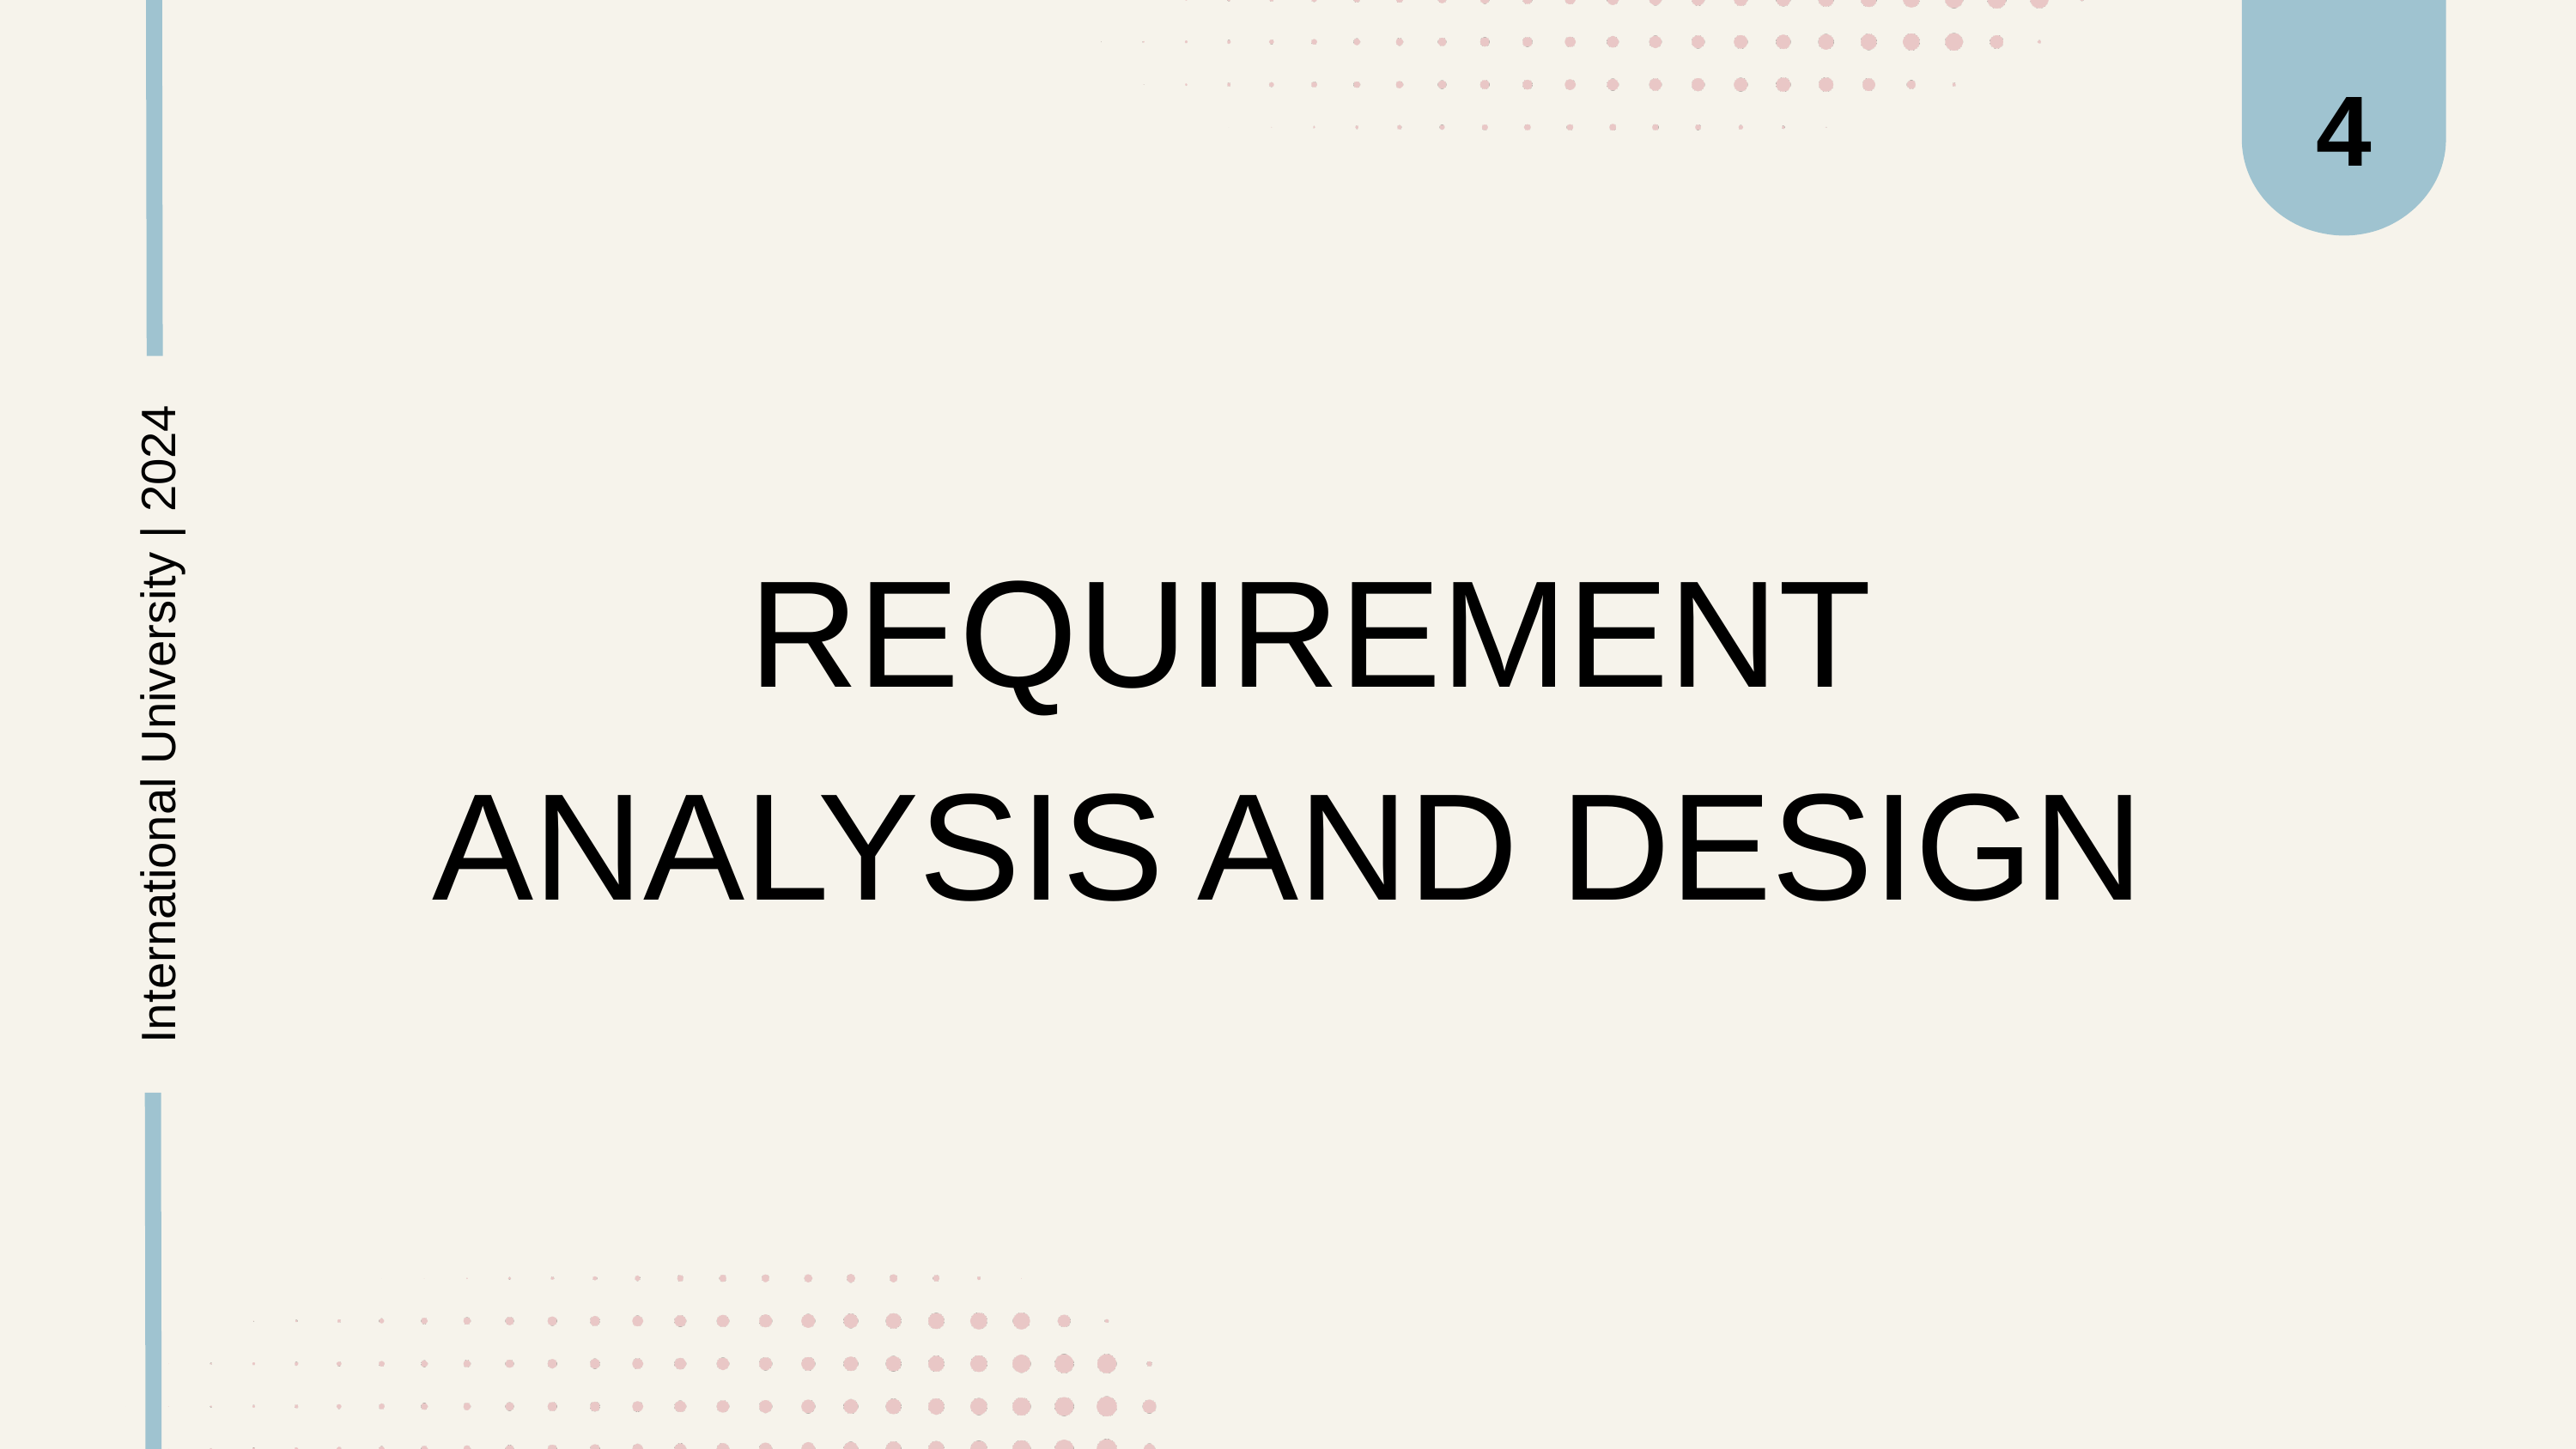

4

 REQUIREMENT ANALYSIS AND DESIGN
International University | 2024